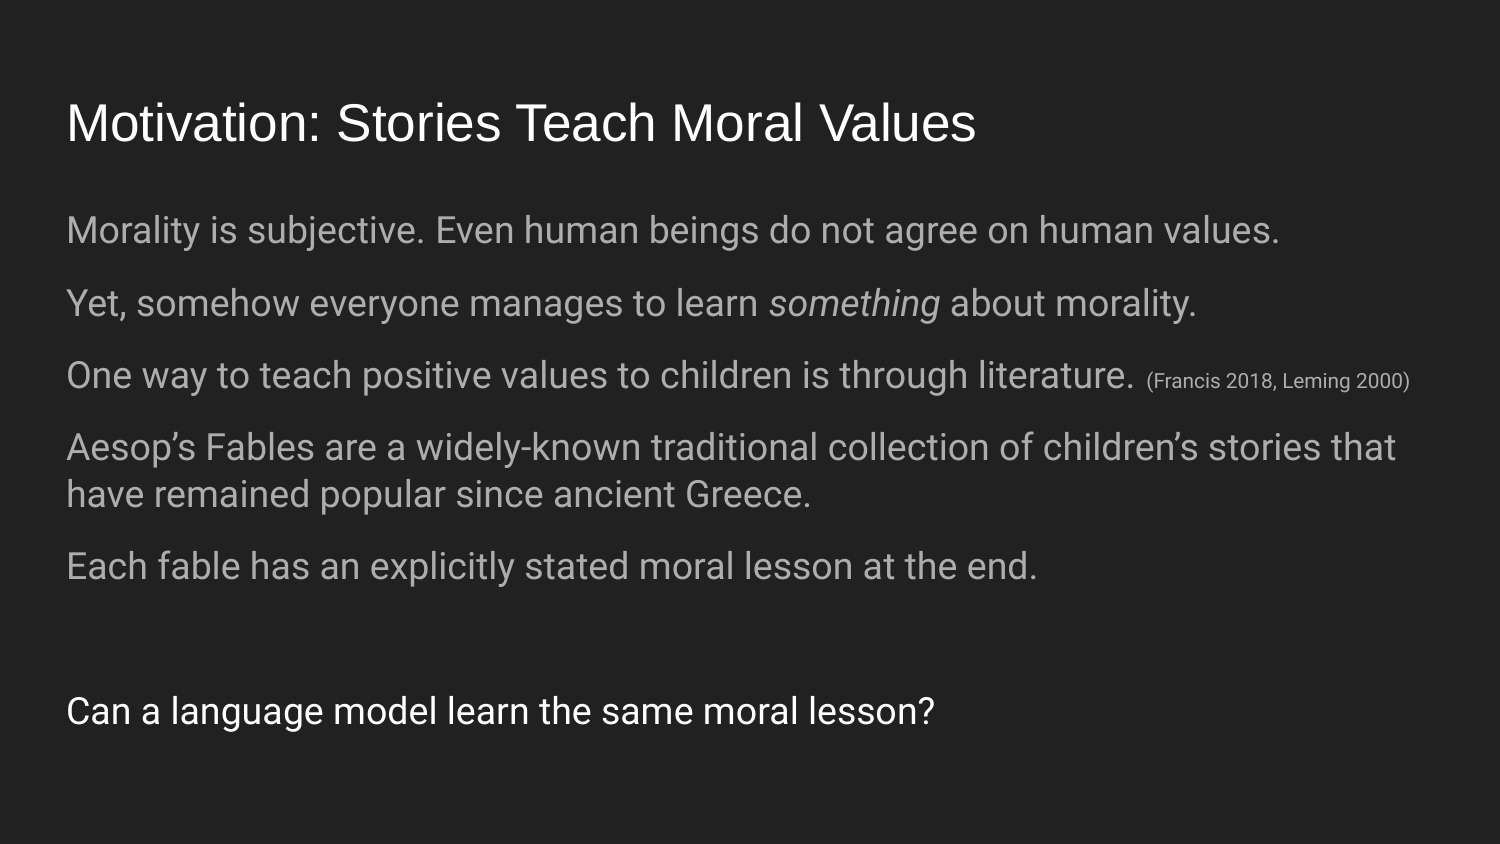

# Motivation: Stories Teach Moral Values
Morality is subjective. Even human beings do not agree on human values.
Yet, somehow everyone manages to learn something about morality.
One way to teach positive values to children is through literature. (Francis 2018, Leming 2000)
Aesop’s Fables are a widely-known traditional collection of children’s stories that have remained popular since ancient Greece.
Each fable has an explicitly stated moral lesson at the end.

Can a language model learn the same moral lesson?